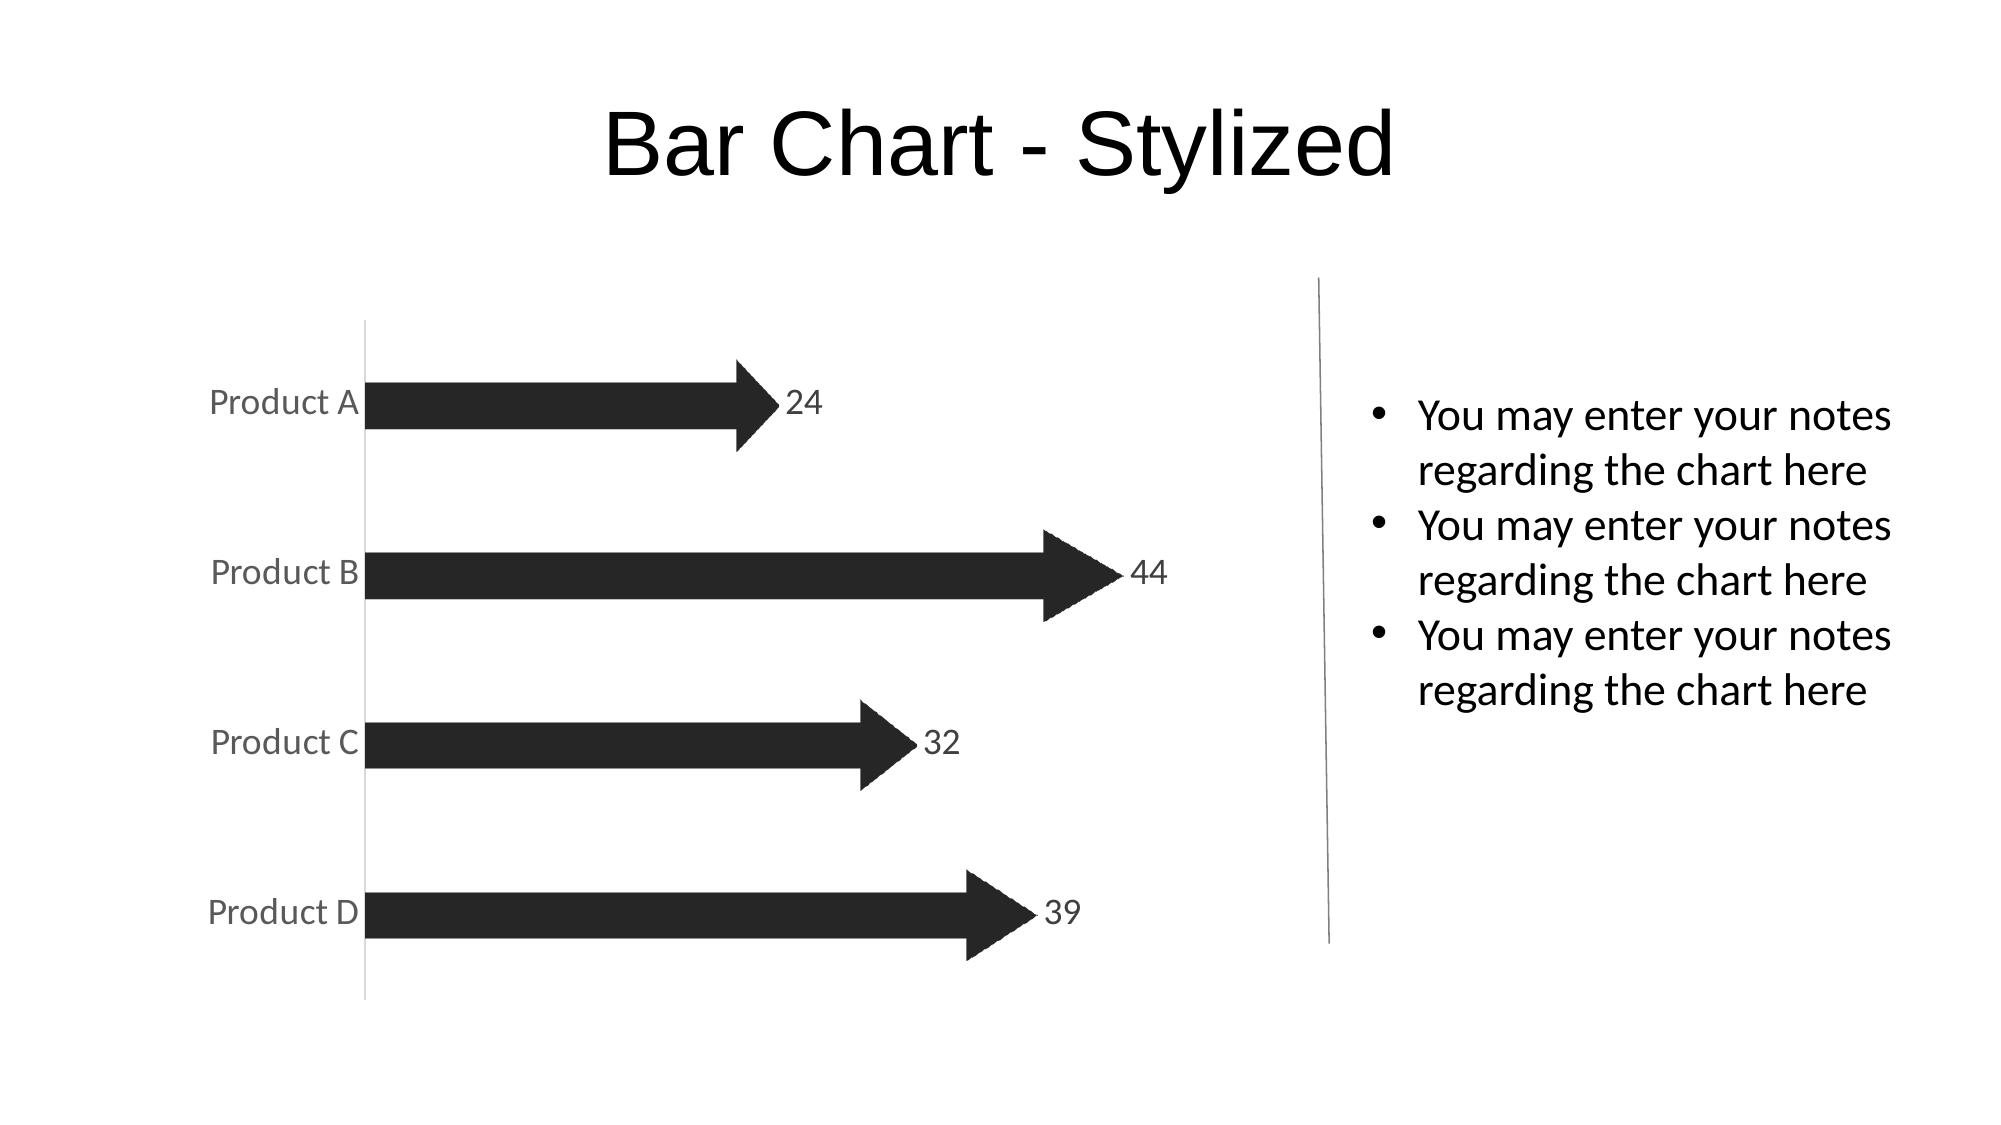

# Bar Chart - Stylized

### Chart

| Category | Performance |
|---|---|
| Product A | 24.0 |
| Product B | 44.0 |
| Product C | 32.0 |
| Product D | 39.0 |
You may enter your notes regarding the chart here
You may enter your notes regarding the chart here
You may enter your notes regarding the chart here